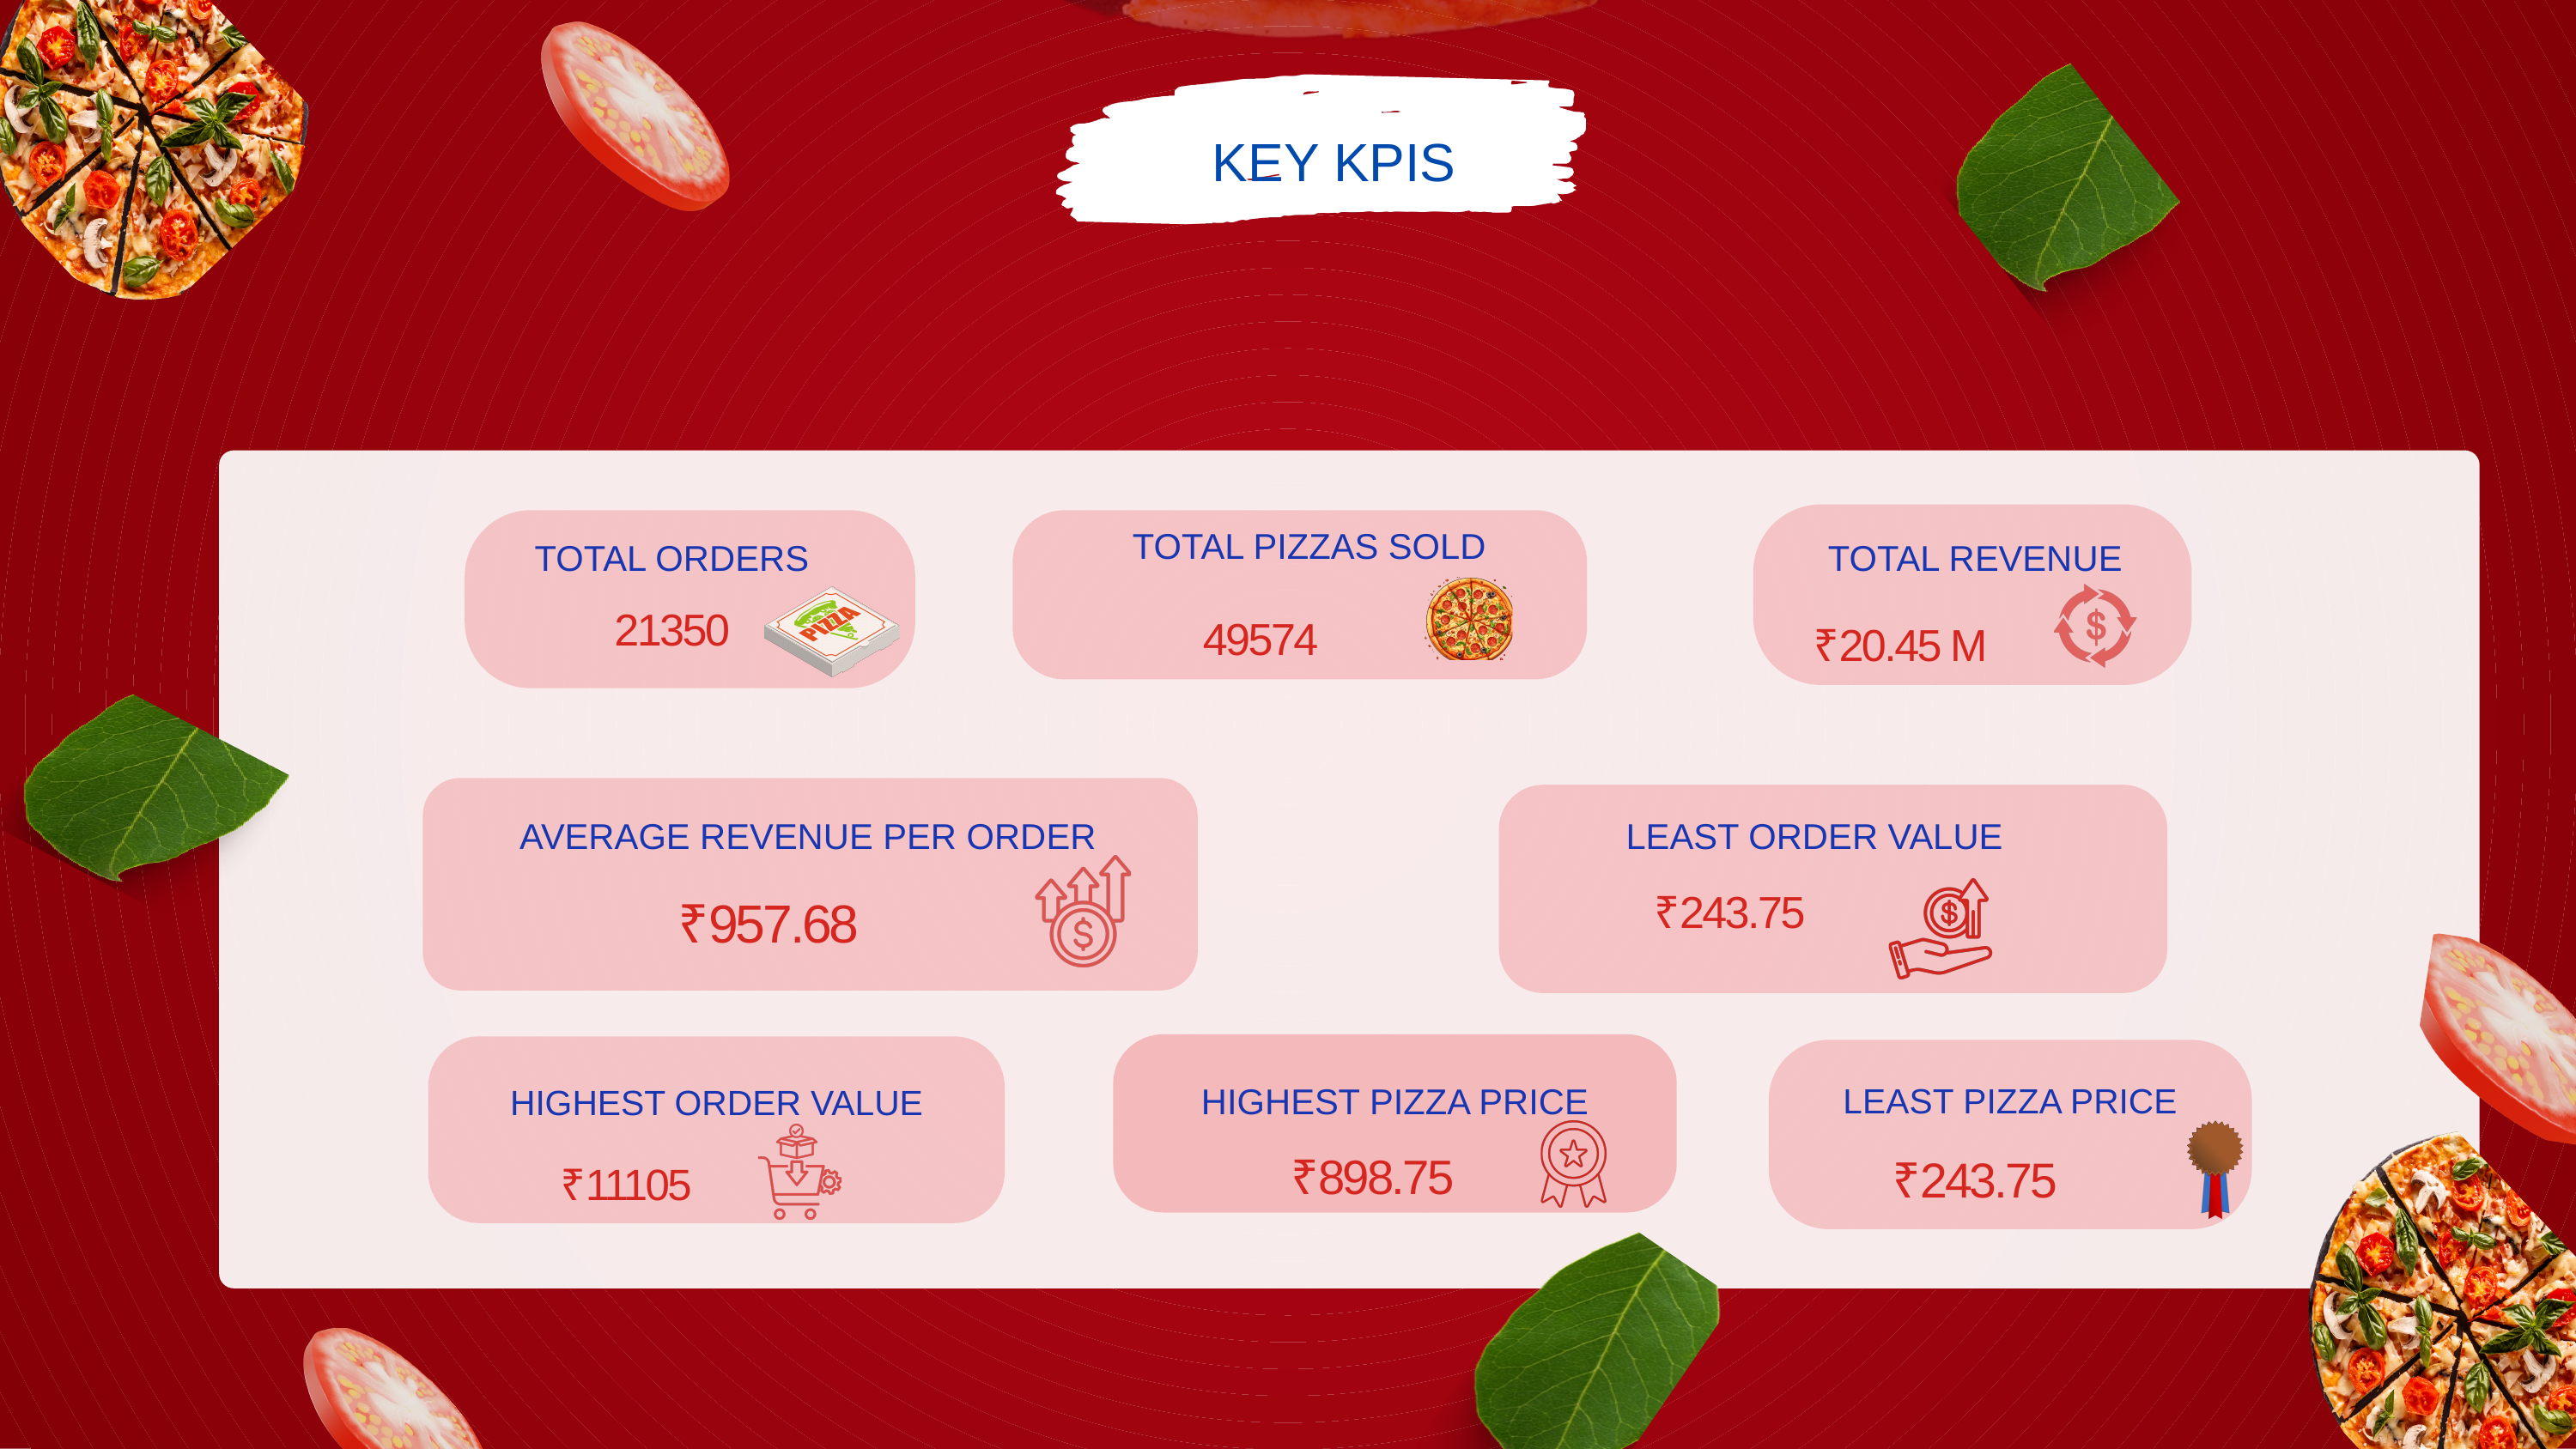

KEY KPIS

TOTAL PIZZAS SOLD
TOTAL ORDERS
TOTAL REVENUE

21350
49574
₹20.45 M

AVERAGE REVENUE PER ORDER
LEAST ORDER VALUE

₹243.75
₹957.68

HIGHEST PIZZA PRICE
LEAST PIZZA PRICE
HIGHEST ORDER VALUE

₹898.75
₹243.75
₹11105